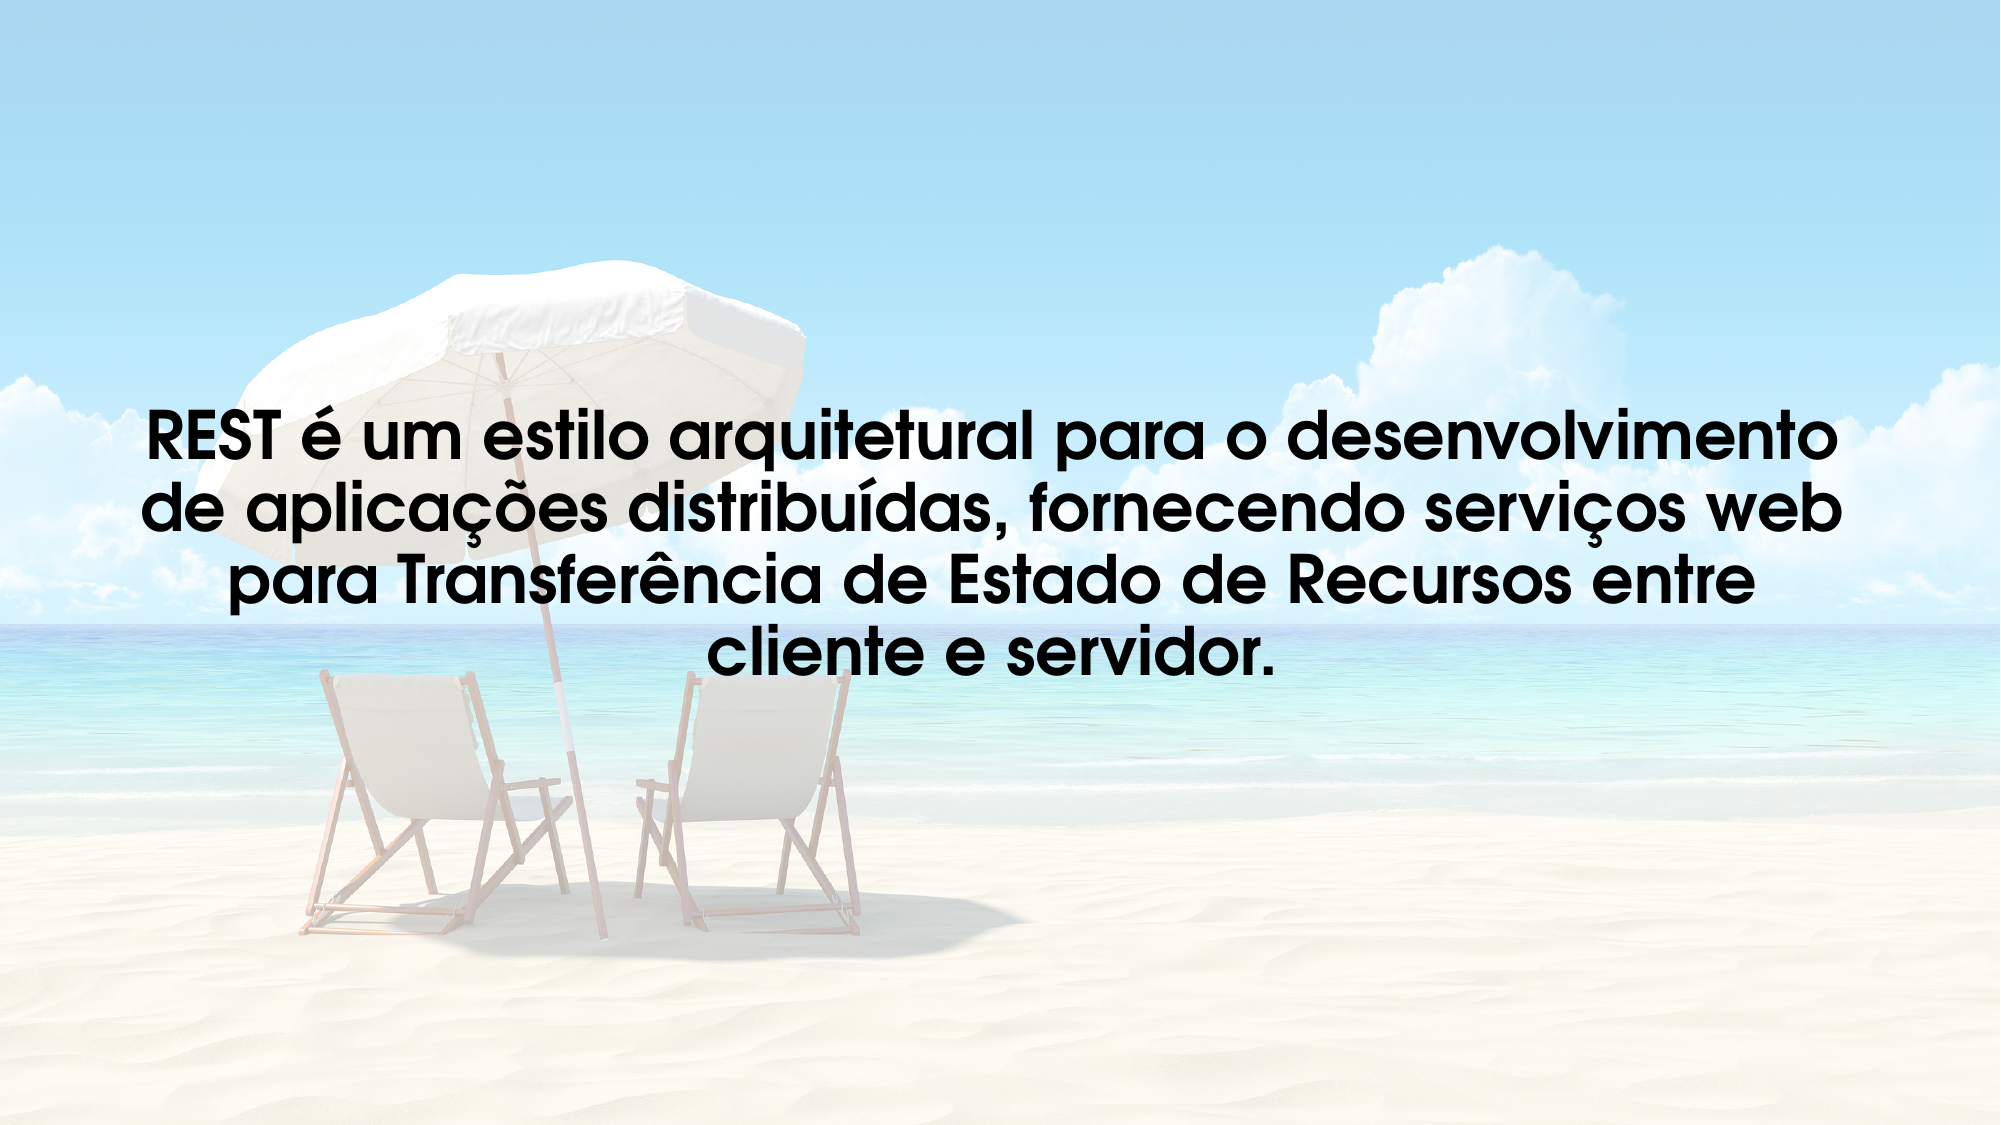

23
REST é um estilo arquitetural para o desenvolvimento de aplicações distribuídas, fornecendo serviços web para Transferência de Estado de Recursos entre cliente e servidor.